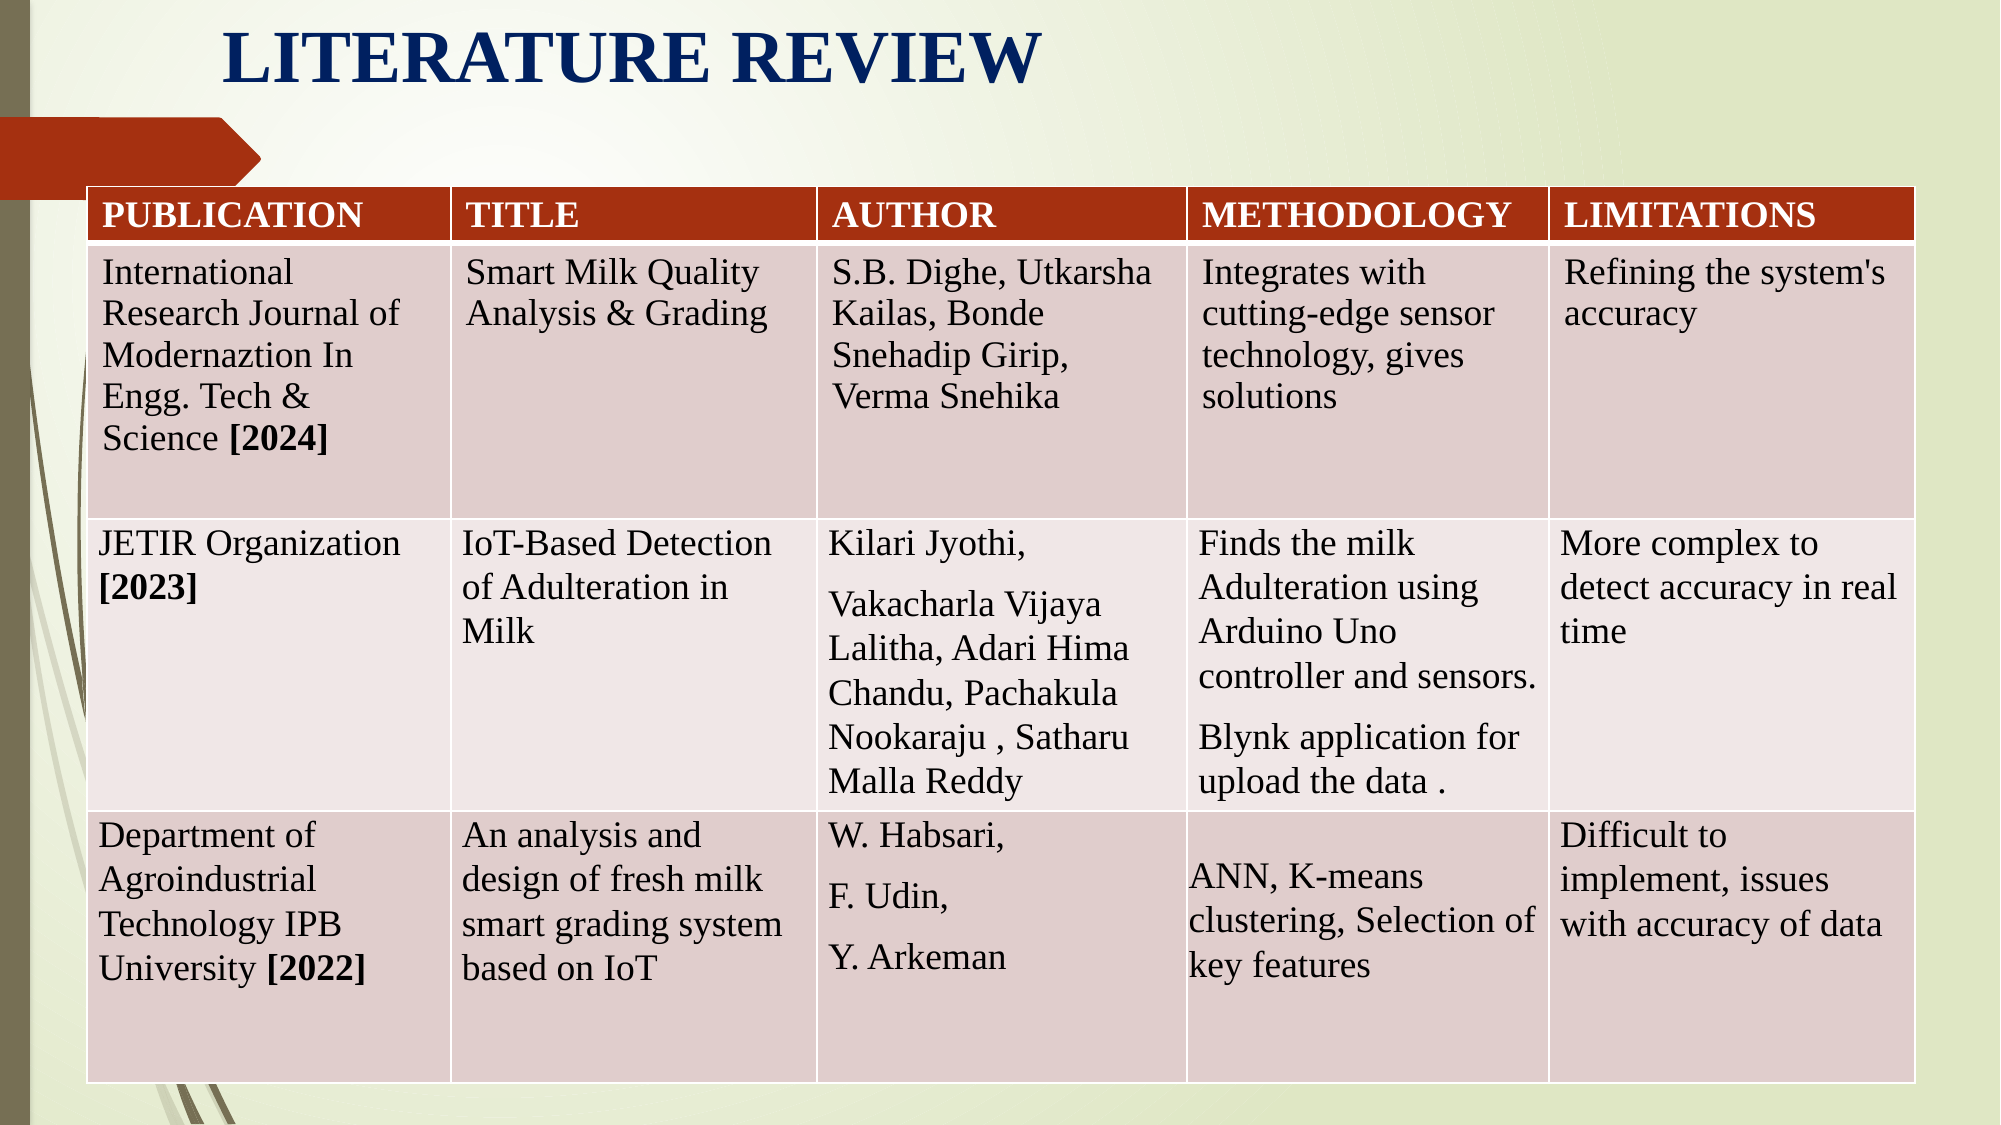

# LITERATURE REVIEW
| PUBLICATION | TITLE | AUTHOR | METHODOLOGY | LIMITATIONS |
| --- | --- | --- | --- | --- |
| International Research Journal of Modernaztion In Engg. Tech & Science [2024] | Smart Milk Quality Analysis & Grading | S.B. Dighe, Utkarsha Kailas, Bonde Snehadip Girip, Verma Snehika | Integrates with cutting-edge sensor technology, gives solutions | Refining the system's accuracy |
| JETIR Organization [2023] | IoT-Based Detection of Adulteration in Milk | Kilari Jyothi, Vakacharla Vijaya Lalitha, Adari Hima Chandu, Pachakula Nookaraju , Satharu Malla Reddy | Finds the milk Adulteration using Arduino Uno controller and sensors. Blynk application for upload the data . | More complex to detect accuracy in real time |
| Department of Agroindustrial Technology IPB University [2022] | An analysis and design of fresh milk smart grading system based on IoT | W. Habsari, F. Udin, Y. Arkeman | ANN, K-means clustering, Selection of key features | Difficult to implement, issues with accuracy of data |